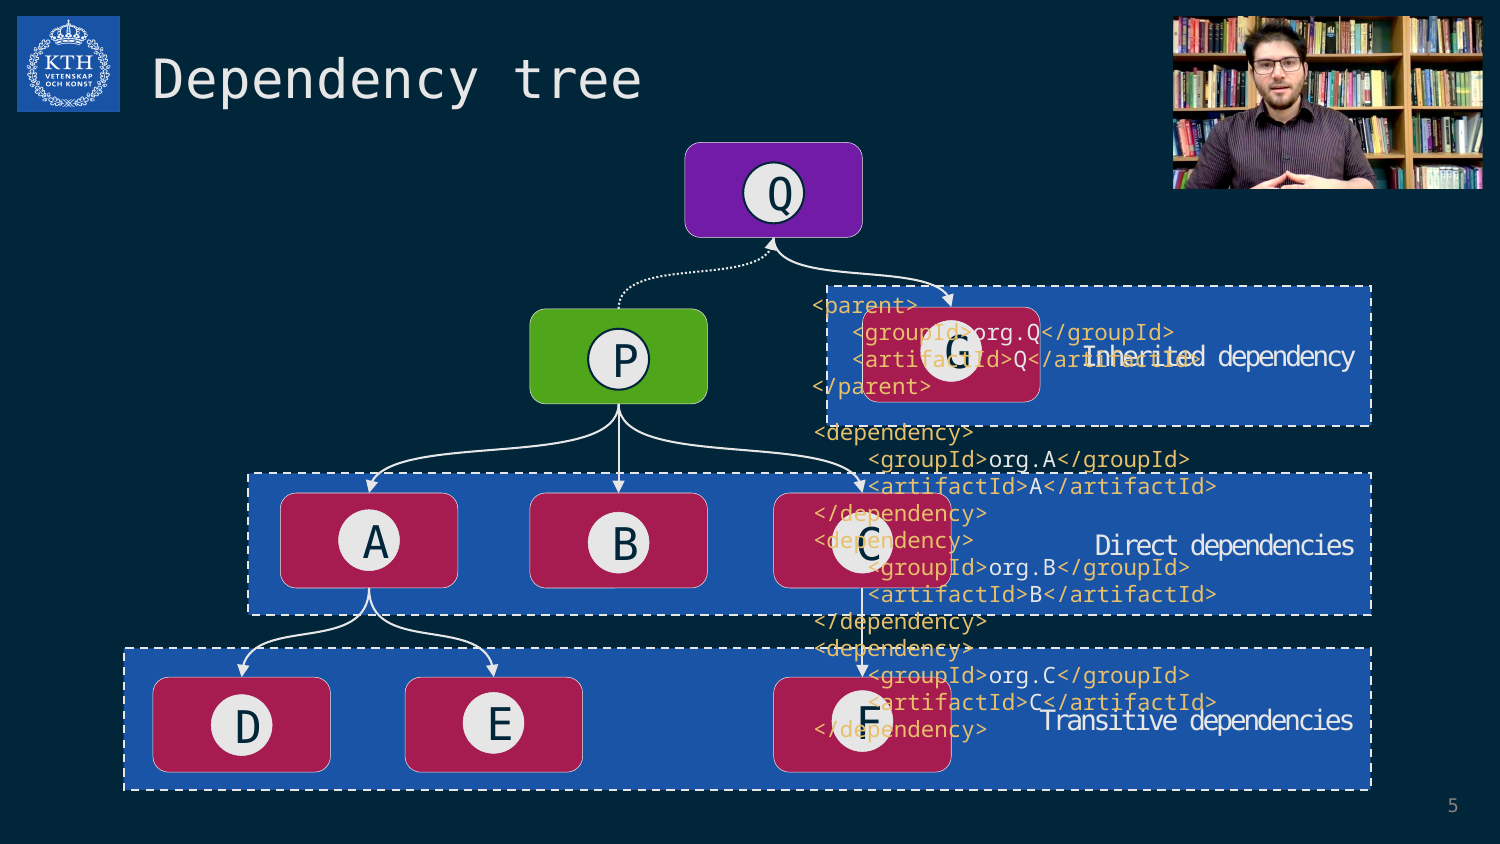

# Dependency tree

Q
<parent>
   <groupId>org.Q</groupId>
   <artifactId>Q</artifactId>
</parent>
Inherited dependency

G
P
<dependency>
    <groupId>org.A</groupId>
    <artifactId>A</artifactId>
</dependency>
<dependency>
    <groupId>org.B</groupId>
    <artifactId>B</artifactId>
</dependency>
<dependency>
    <groupId>org.C</groupId>
    <artifactId>C</artifactId>
</dependency>

Direct dependencies

A
B
C
Transitive dependencies

F
E
D
5